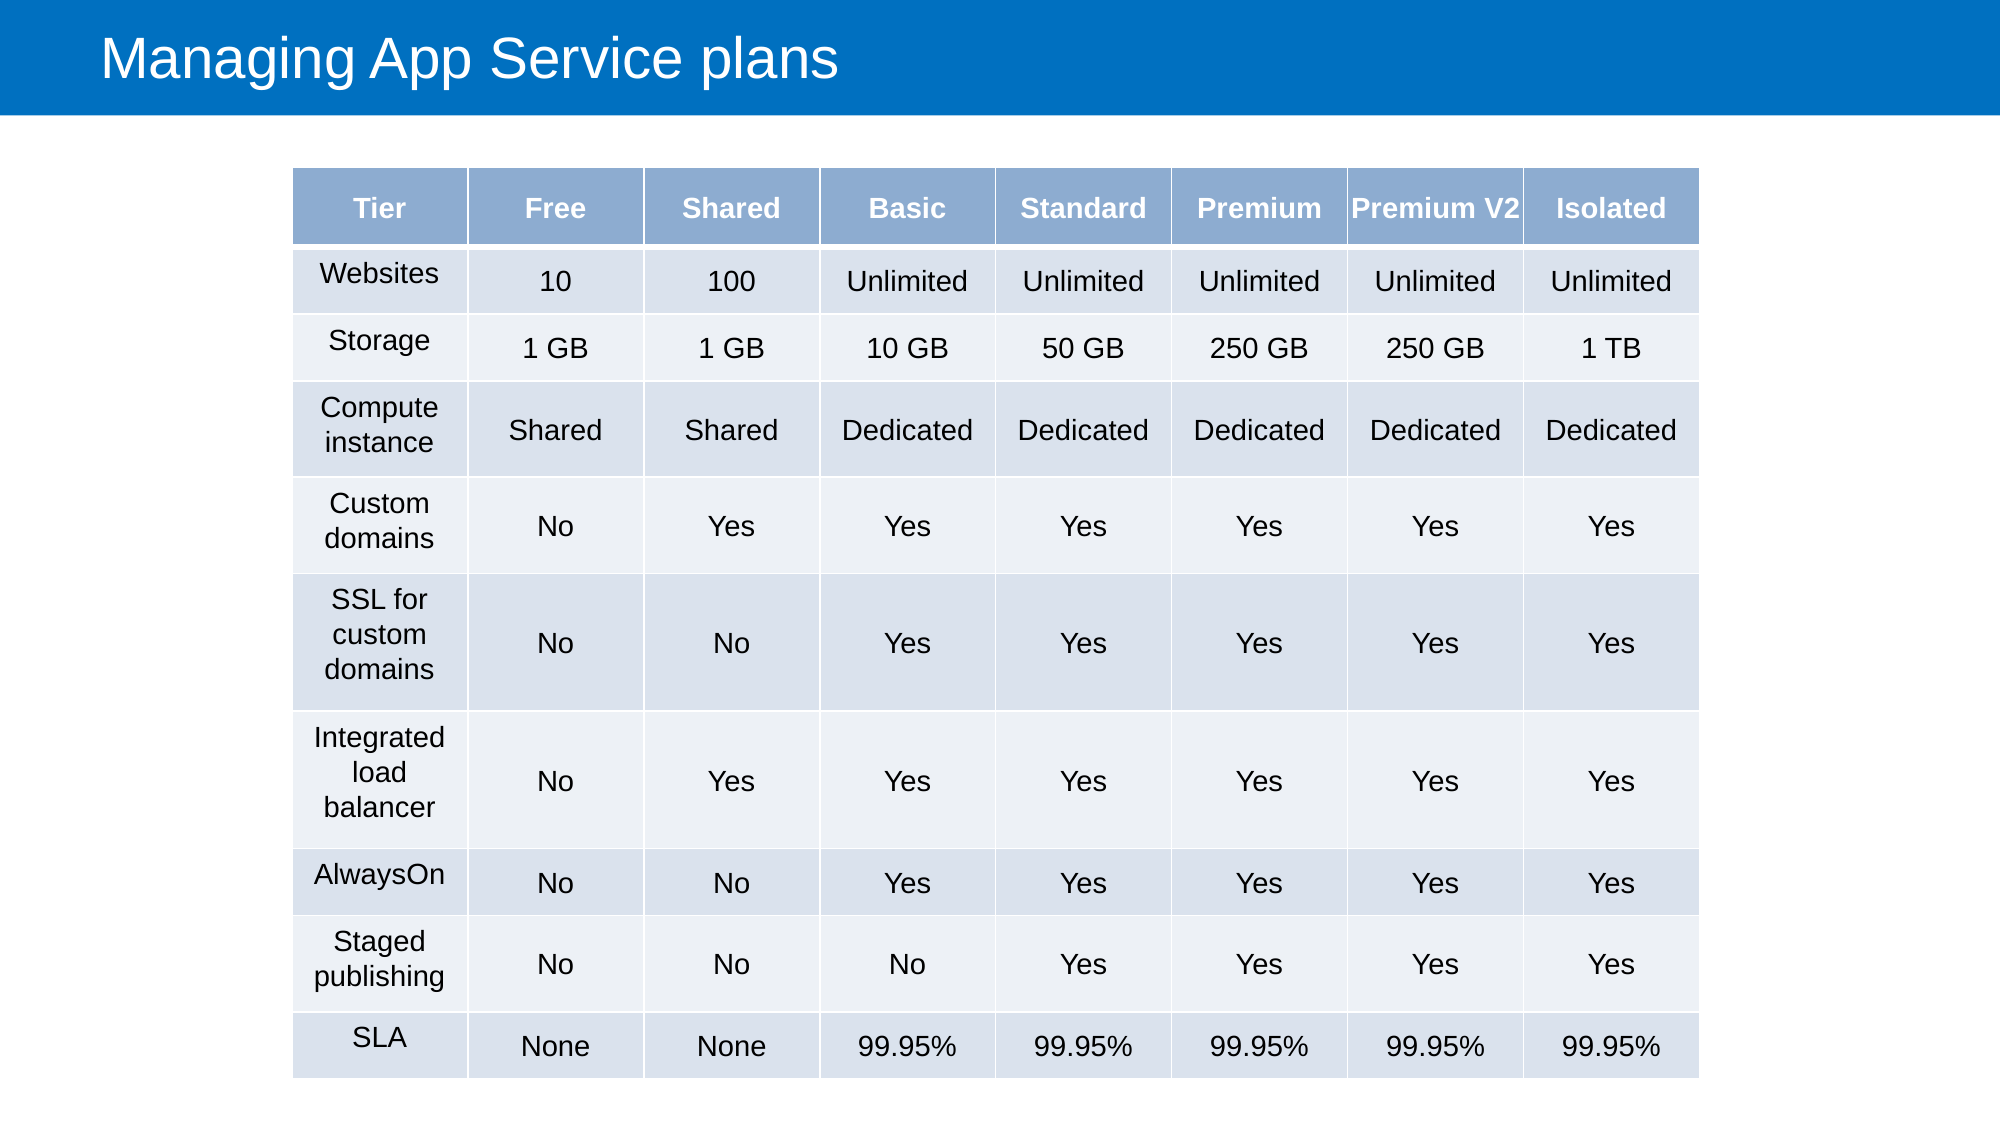

# Managing App Service plans
| Tier | Free | Shared | Basic | Standard | Premium | Premium V2 | Isolated |
| --- | --- | --- | --- | --- | --- | --- | --- |
| Websites | 10 | 100 | Unlimited | Unlimited | Unlimited | Unlimited | Unlimited |
| Storage | 1 GB | 1 GB | 10 GB | 50 GB | 250 GB | 250 GB | 1 TB |
| Compute instance | Shared | Shared | Dedicated | Dedicated | Dedicated | Dedicated | Dedicated |
| Custom domains | No | Yes | Yes | Yes | Yes | Yes | Yes |
| SSL for custom domains | No | No | Yes | Yes | Yes | Yes | Yes |
| Integrated load balancer | No | Yes | Yes | Yes | Yes | Yes | Yes |
| AlwaysOn | No | No | Yes | Yes | Yes | Yes | Yes |
| Staged publishing | No | No | No | Yes | Yes | Yes | Yes |
| SLA | None | None | 99.95% | 99.95% | 99.95% | 99.95% | 99.95% |